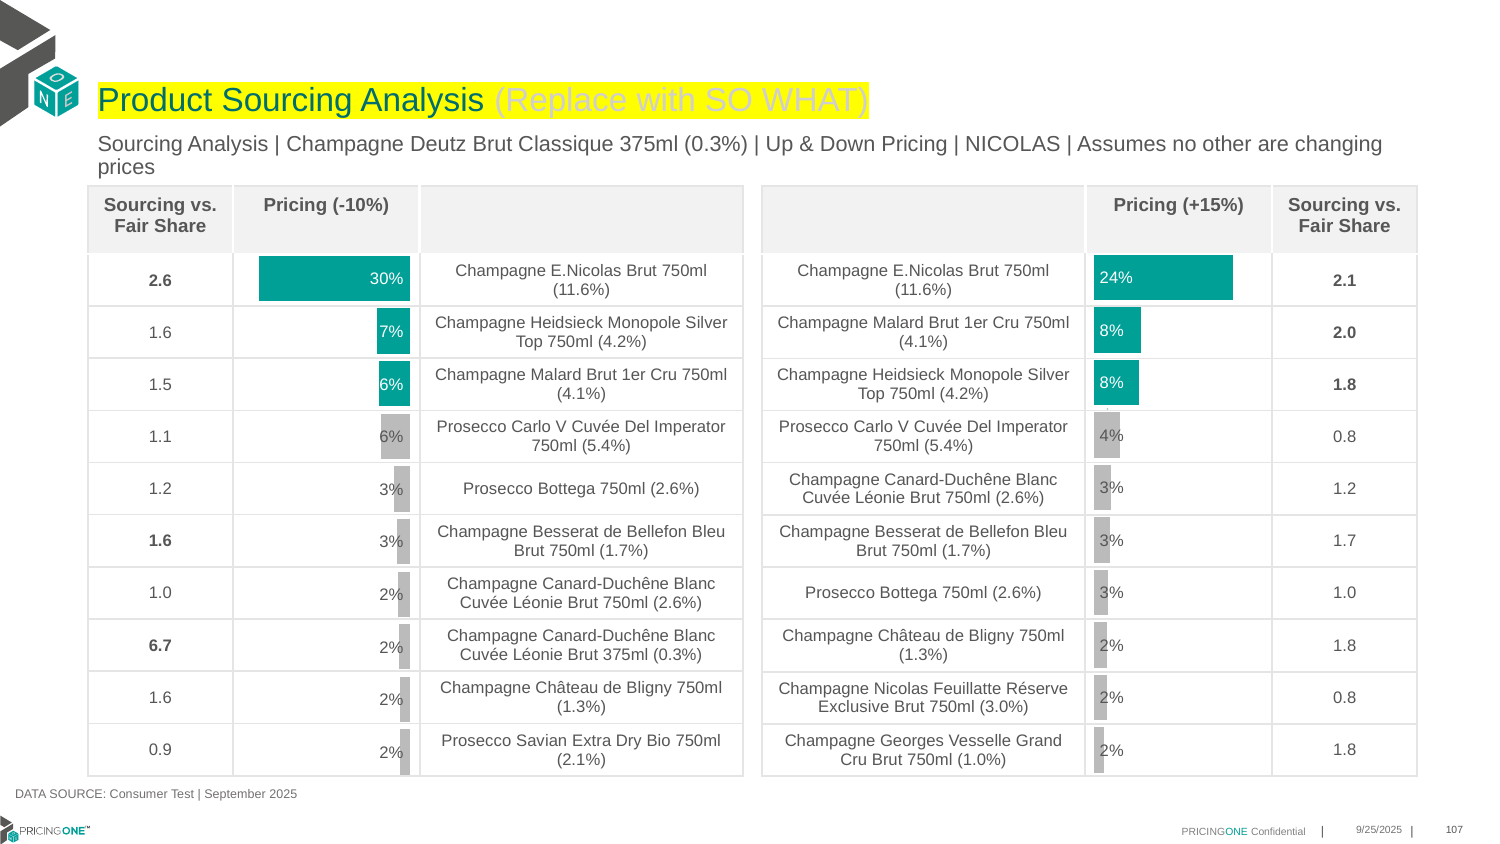

# Product Sourcing Analysis (Replace with SO WHAT)
Sourcing Analysis | Champagne Deutz Brut Classique 375ml (0.3%) | Up & Down Pricing | NICOLAS | Assumes no other are changing prices
| Sourcing vs. Fair Share | Pricing (-10%) |  |
| --- | --- | --- |
| 2.6 |  | Champagne E.Nicolas Brut 750ml (11.6%) |
| 1.6 |  | Champagne Heidsieck Monopole Silver Top 750ml (4.2%) |
| 1.5 |  | Champagne Malard Brut 1er Cru 750ml (4.1%) |
| 1.1 |  | Prosecco Carlo V Cuvée Del Imperator 750ml (5.4%) |
| 1.2 |  | Prosecco Bottega 750ml (2.6%) |
| 1.6 |  | Champagne Besserat de Bellefon Bleu Brut 750ml (1.7%) |
| 1.0 |  | Champagne Canard-Duchêne Blanc Cuvée Léonie Brut 750ml (2.6%) |
| 6.7 |  | Champagne Canard-Duchêne Blanc Cuvée Léonie Brut 375ml (0.3%) |
| 1.6 |  | Champagne Château de Bligny 750ml (1.3%) |
| 0.9 |  | Prosecco Savian Extra Dry Bio 750ml (2.1%) |
|  | Pricing (+15%) | Sourcing vs. Fair Share |
| --- | --- | --- |
| Champagne E.Nicolas Brut 750ml (11.6%) |  | 2.1 |
| Champagne Malard Brut 1er Cru 750ml (4.1%) |  | 2.0 |
| Champagne Heidsieck Monopole Silver Top 750ml (4.2%) |  | 1.8 |
| Prosecco Carlo V Cuvée Del Imperator 750ml (5.4%) |  | 0.8 |
| Champagne Canard-Duchêne Blanc Cuvée Léonie Brut 750ml (2.6%) |  | 1.2 |
| Champagne Besserat de Bellefon Bleu Brut 750ml (1.7%) |  | 1.7 |
| Prosecco Bottega 750ml (2.6%) |  | 1.0 |
| Champagne Château de Bligny 750ml (1.3%) |  | 1.8 |
| Champagne Nicolas Feuillatte Réserve Exclusive Brut 750ml (3.0%) |  | 0.8 |
| Champagne Georges Vesselle Grand Cru Brut 750ml (1.0%) |  | 1.8 |

### Chart

| Category | Champagne Deutz Brut Classique 375ml (0.3%) |
|---|---|
| Champagne E.Nicolas Brut 750ml (11.6%) | 0.24144060313152402 |
| Champagne Malard Brut 1er Cru 750ml (4.1%) | 0.08125524680037491 |
| Champagne Heidsieck Monopole Silver Top 750ml (4.2%) | 0.0779088460630132 |
| Prosecco Carlo V Cuvée Del Imperator 750ml (5.4%) | 0.04485900726898425 |
| Champagne Canard-Duchêne Blanc Cuvée Léonie Brut 750ml (2.6%) | 0.02963428776724382 |
| Champagne Besserat de Bellefon Bleu Brut 750ml (1.7%) | 0.02840287217454464 |
| Prosecco Bottega 750ml (2.6%) | 0.025446997447880433 |
| Champagne Château de Bligny 750ml (1.3%) | 0.023553998771059882 |
| Champagne Nicolas Feuillatte Réserve Exclusive Brut 750ml (3.0%) | 0.023449686020095454 |
| Champagne Georges Vesselle Grand Cru Brut 750ml (1.0%) | 0.018380785363431646 |

### Chart

| Category | Champagne Deutz Brut Classique 375ml (0.3%) |
|---|---|
| Champagne E.Nicolas Brut 750ml (11.6%) | 0.3025890658522154 |
| Champagne Heidsieck Monopole Silver Top 750ml (4.2%) | 0.06603813272401697 |
| Champagne Malard Brut 1er Cru 750ml (4.1%) | 0.06234103872826448 |
| Prosecco Carlo V Cuvée Del Imperator 750ml (5.4%) | 0.05766678373640049 |
| Prosecco Bottega 750ml (2.6%) | 0.03159765329732342 |
| Champagne Besserat de Bellefon Bleu Brut 750ml (1.7%) | 0.02722811803885852 |
| Champagne Canard-Duchêne Blanc Cuvée Léonie Brut 750ml (2.6%) | 0.024872397044255243 |
| Champagne Canard-Duchêne Blanc Cuvée Léonie Brut 375ml (0.3%) | 0.021849610251038022 |
| Champagne Château de Bligny 750ml (1.3%) | 0.02055675638551735 |
| Prosecco Savian Extra Dry Bio 750ml (2.1%) | 0.019547888444268625 |
DATA SOURCE: Consumer Test | September 2025

9/25/2025
107